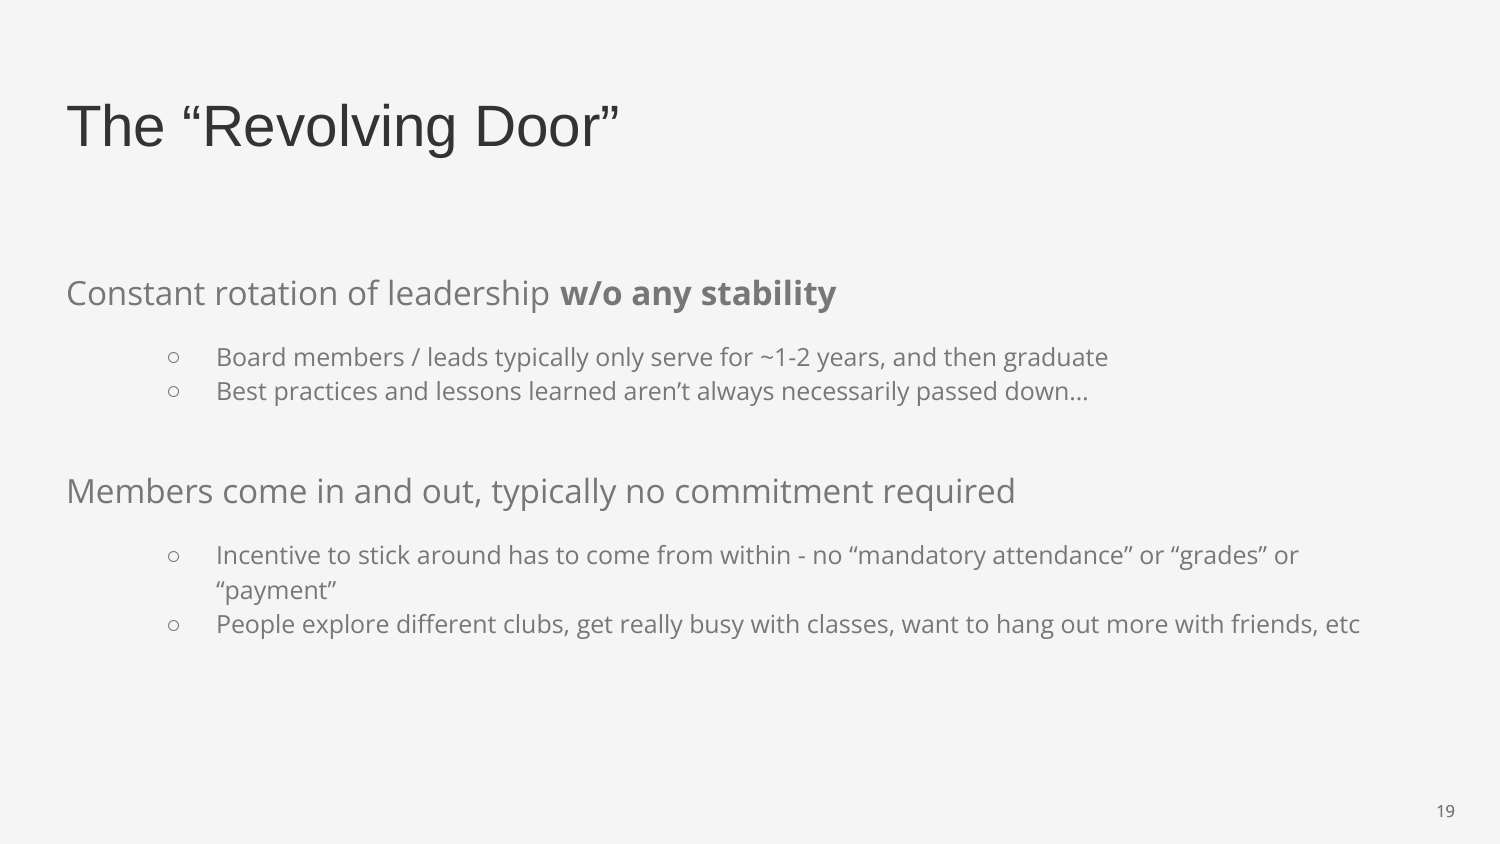

# The “Revolving Door”

Constant rotation of leadership w/o any stability
Board members / leads typically only serve for ~1-2 years, and then graduate
Best practices and lessons learned aren’t always necessarily passed down…
Members come in and out, typically no commitment required
Incentive to stick around has to come from within - no “mandatory attendance” or “grades” or “payment”
People explore different clubs, get really busy with classes, want to hang out more with friends, etc

19
19